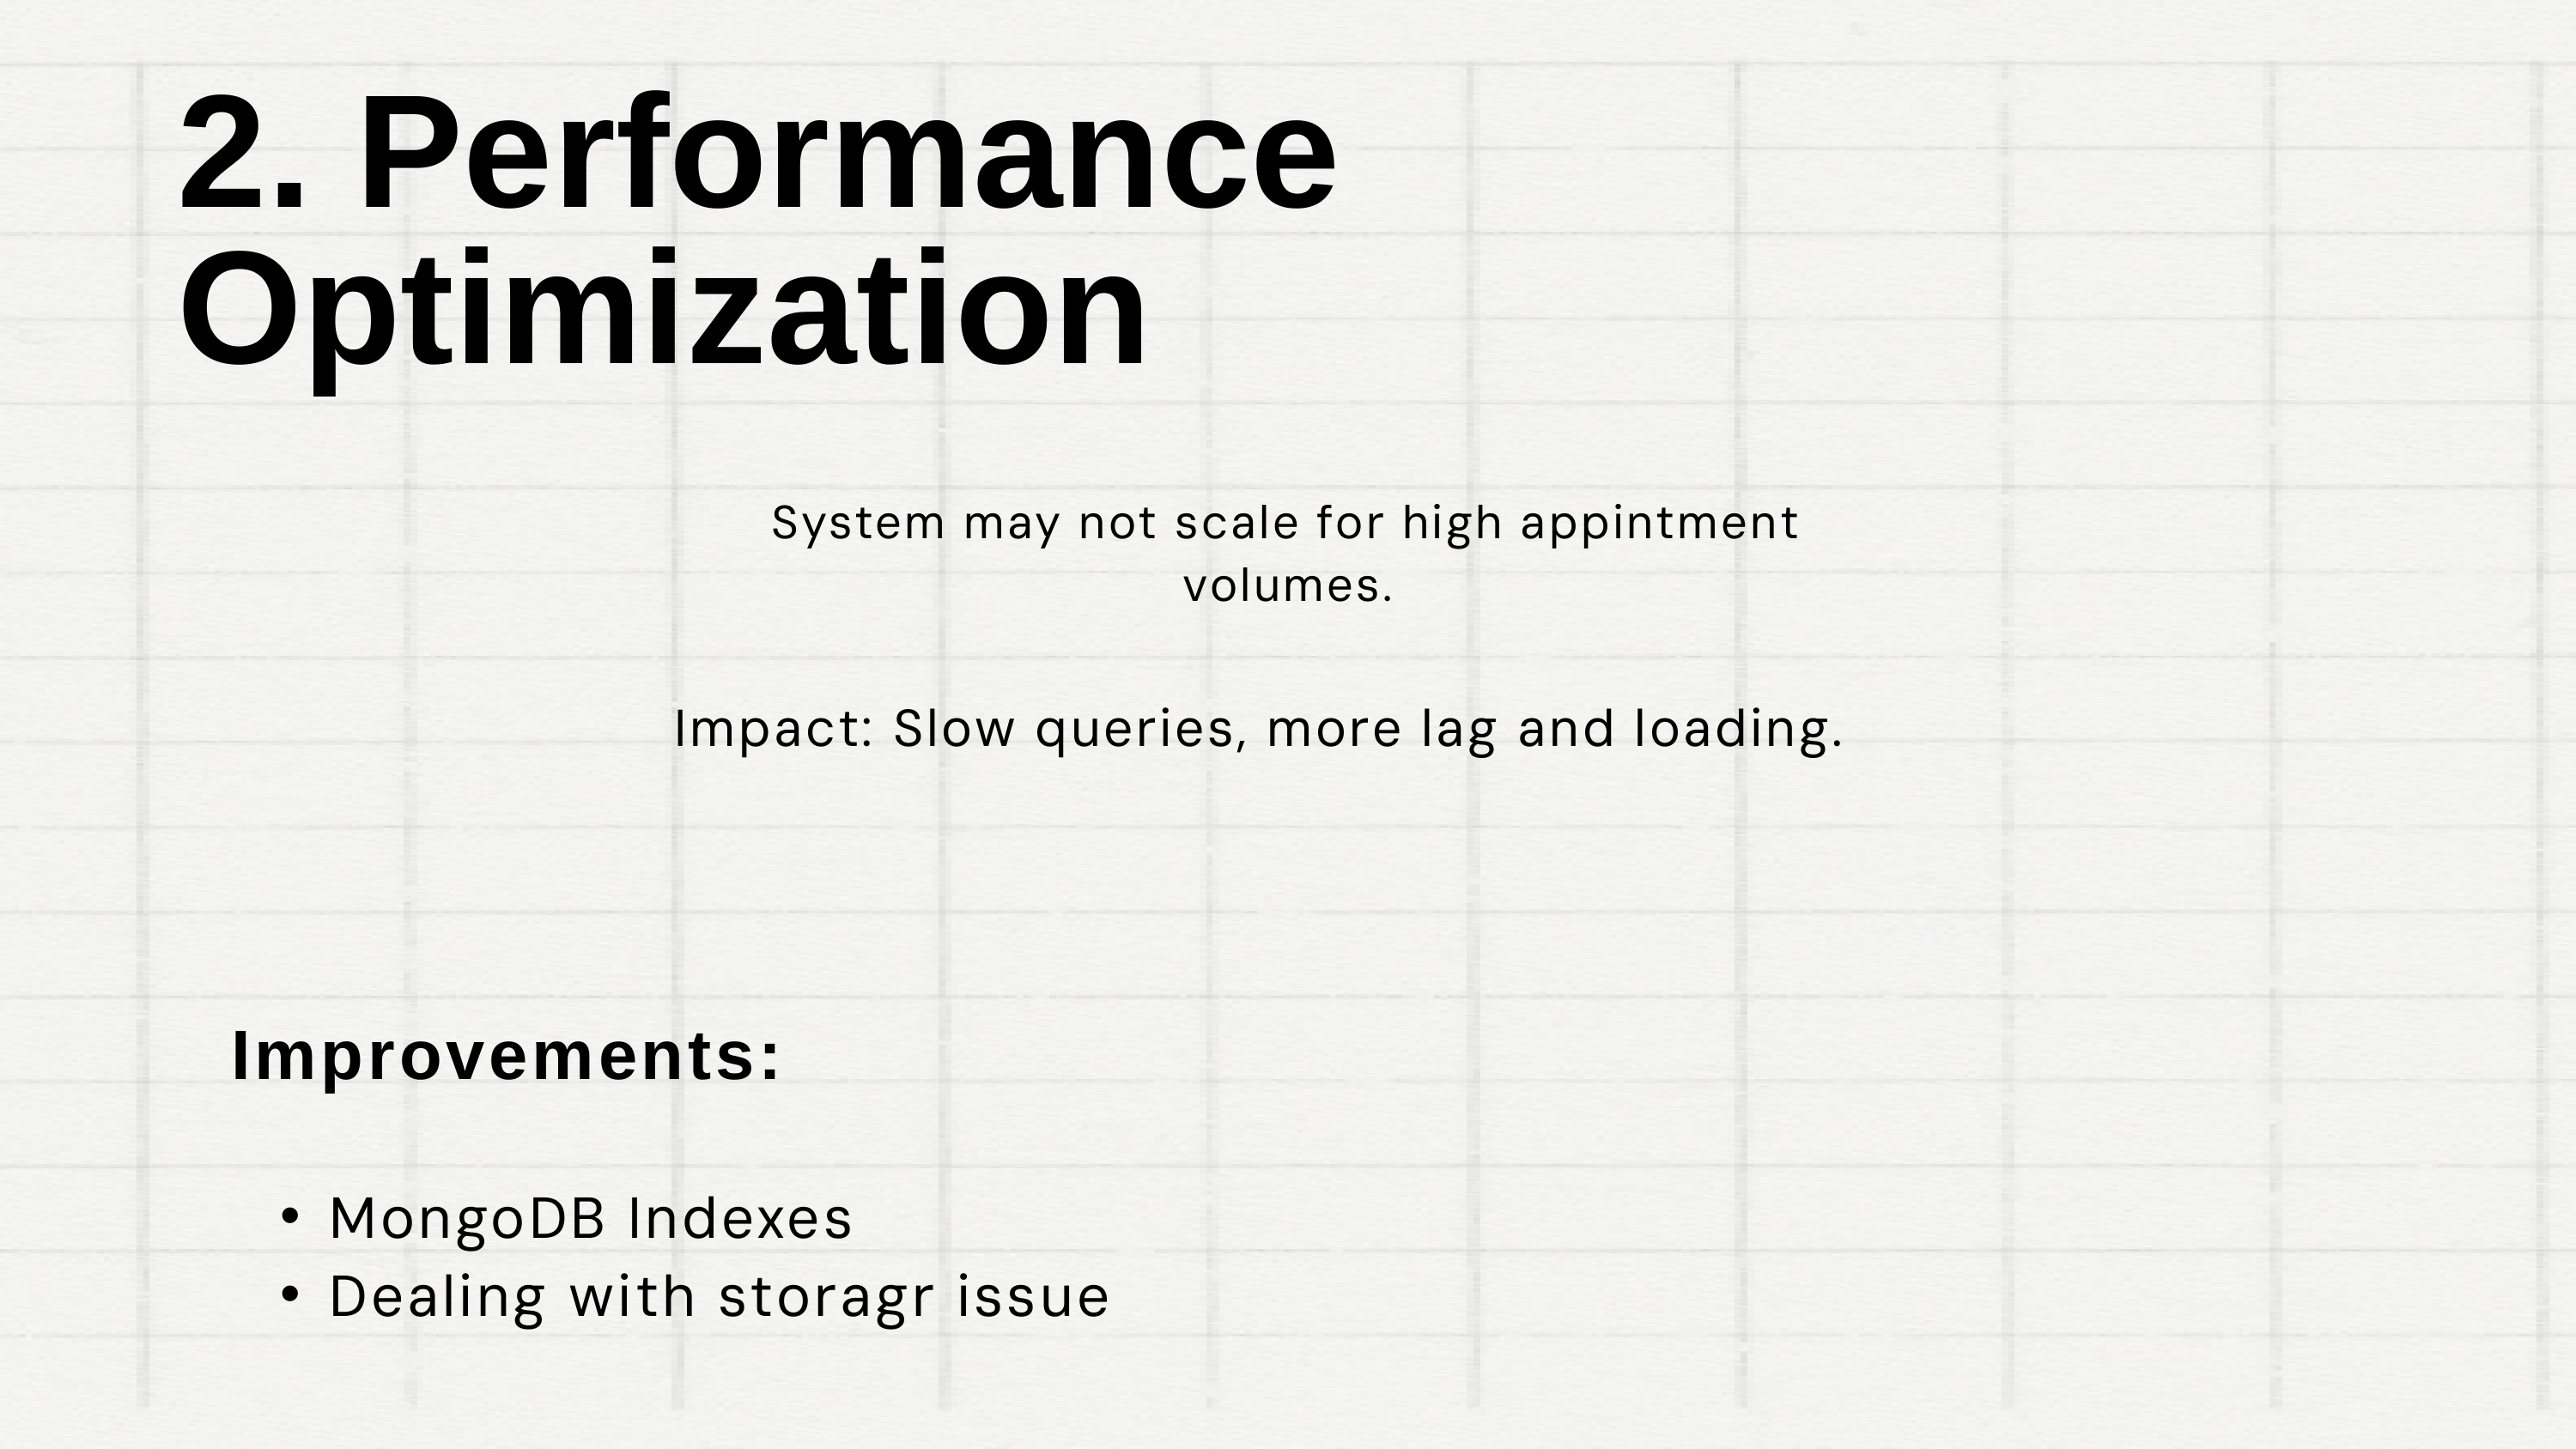

2. Performance Optimization
System may not scale for high appintment volumes.
Impact: Slow queries, more lag and loading.
Improvements:

MongoDB Indexes
Dealing with storagr issue